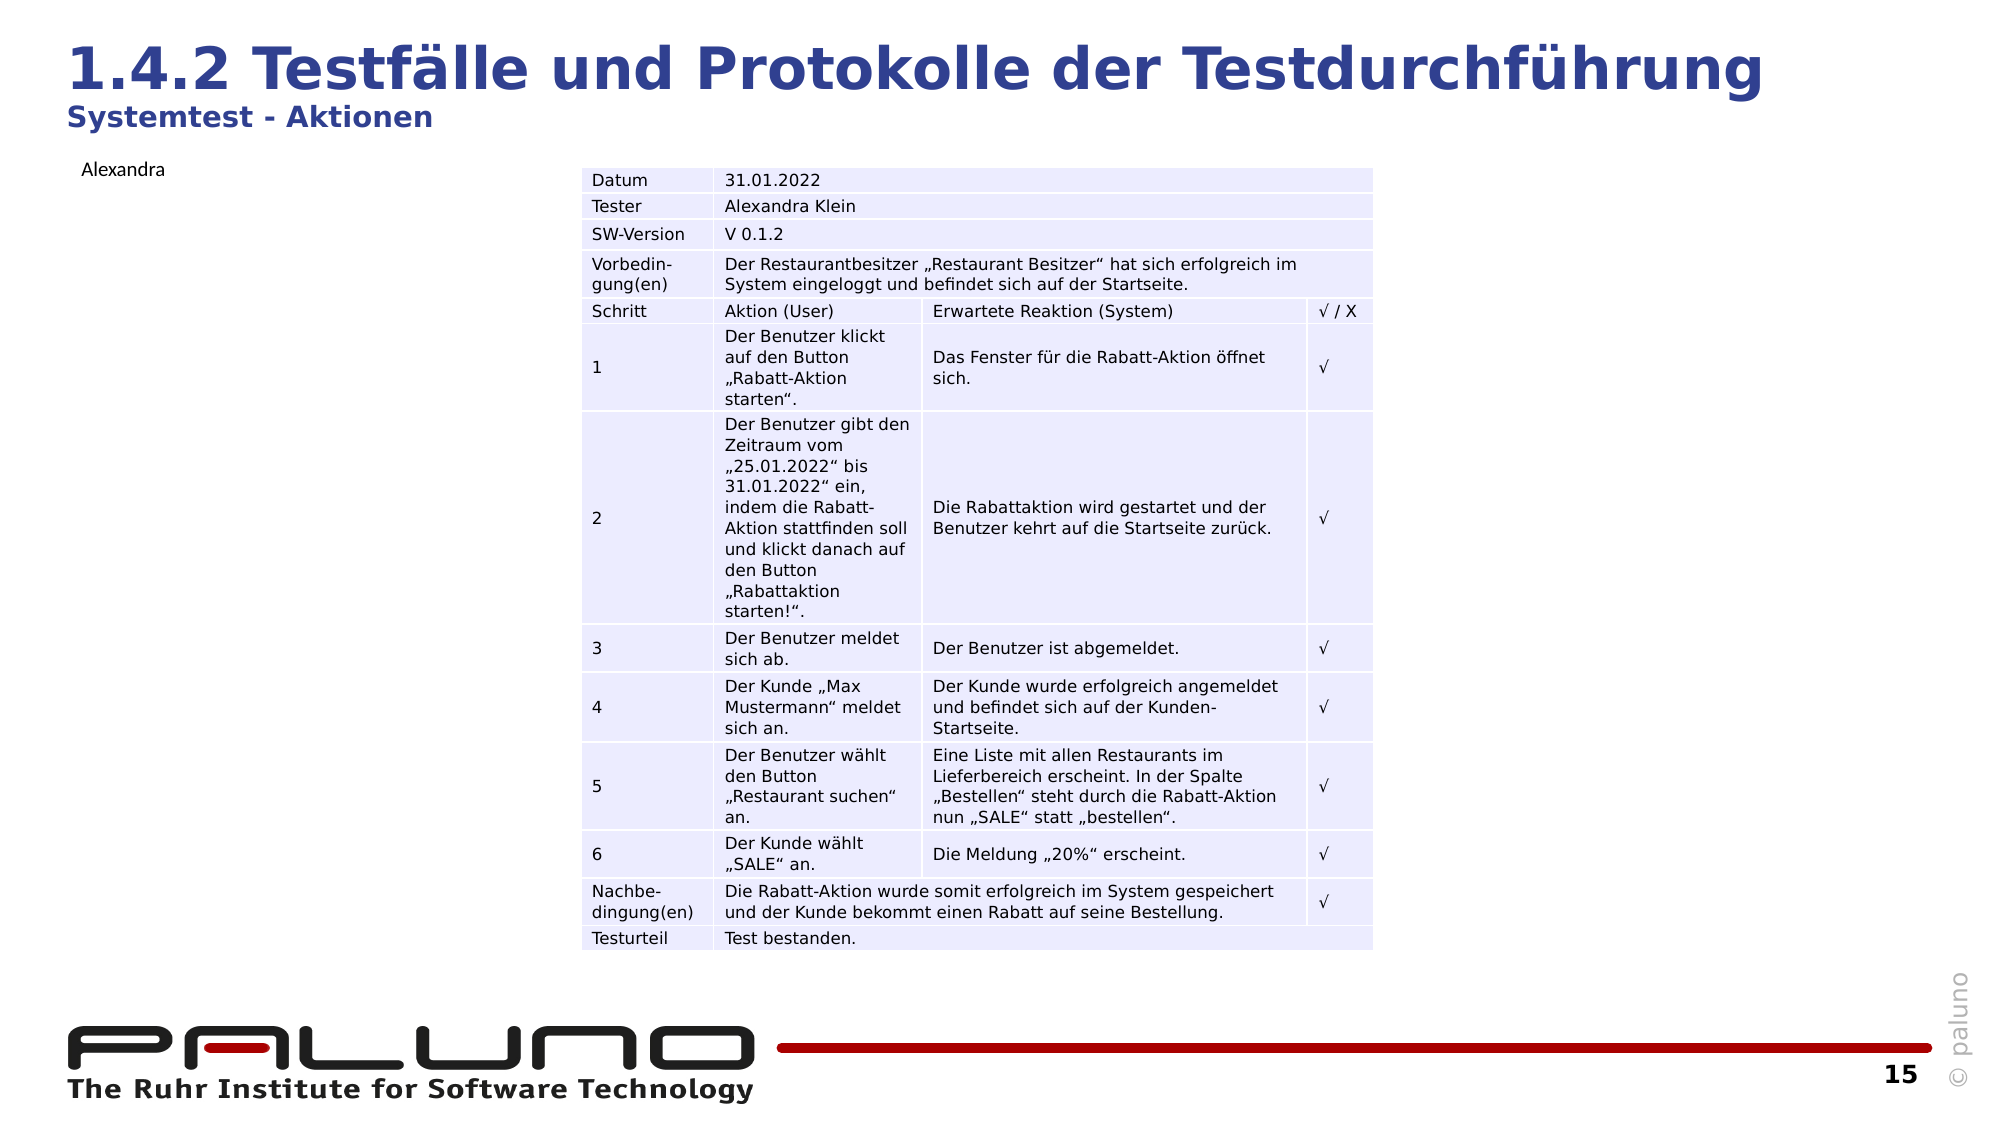

# 1.4.2 Testfälle und Protokolle der Testdurchführung Systemtest - Aktionen
Alexandra
| Datum | 31.01.2022 |  |  |
| --- | --- | --- | --- |
| Tester | Alexandra Klein |  |  |
| SW-Version | V 0.1.2 |  |  |
| Vorbedin-gung(en) | Der Restaurantbesitzer „Restaurant Besitzer“ hat sich erfolgreich im System eingeloggt und befindet sich auf der Startseite. |  |  |
| Schritt | Aktion (User) | Erwartete Reaktion (System) | √ / X |
| 1 | Der Benutzer klickt auf den Button „Rabatt-Aktion starten“. | Das Fenster für die Rabatt-Aktion öffnet sich. | √ |
| 2 | Der Benutzer gibt den Zeitraum vom „25.01.2022“ bis 31.01.2022“ ein, indem die Rabatt-Aktion stattfinden soll und klickt danach auf den Button „Rabattaktion starten!“. | Die Rabattaktion wird gestartet und der Benutzer kehrt auf die Startseite zurück. | √ |
| 3 | Der Benutzer meldet sich ab. | Der Benutzer ist abgemeldet. | √ |
| 4 | Der Kunde „Max Mustermann“ meldet sich an. | Der Kunde wurde erfolgreich angemeldet und befindet sich auf der Kunden-Startseite. | √ |
| 5 | Der Benutzer wählt den Button „Restaurant suchen“ an. | Eine Liste mit allen Restaurants im Lieferbereich erscheint. In der Spalte „Bestellen“ steht durch die Rabatt-Aktion nun „SALE“ statt „bestellen“. | √ |
| 6 | Der Kunde wählt „SALE“ an. | Die Meldung „20%“ erscheint. | √ |
| Nachbe-dingung(en) | Die Rabatt-Aktion wurde somit erfolgreich im System gespeichert und der Kunde bekommt einen Rabatt auf seine Bestellung. |  | √ |
| Testurteil | Test bestanden. |  |  |
15